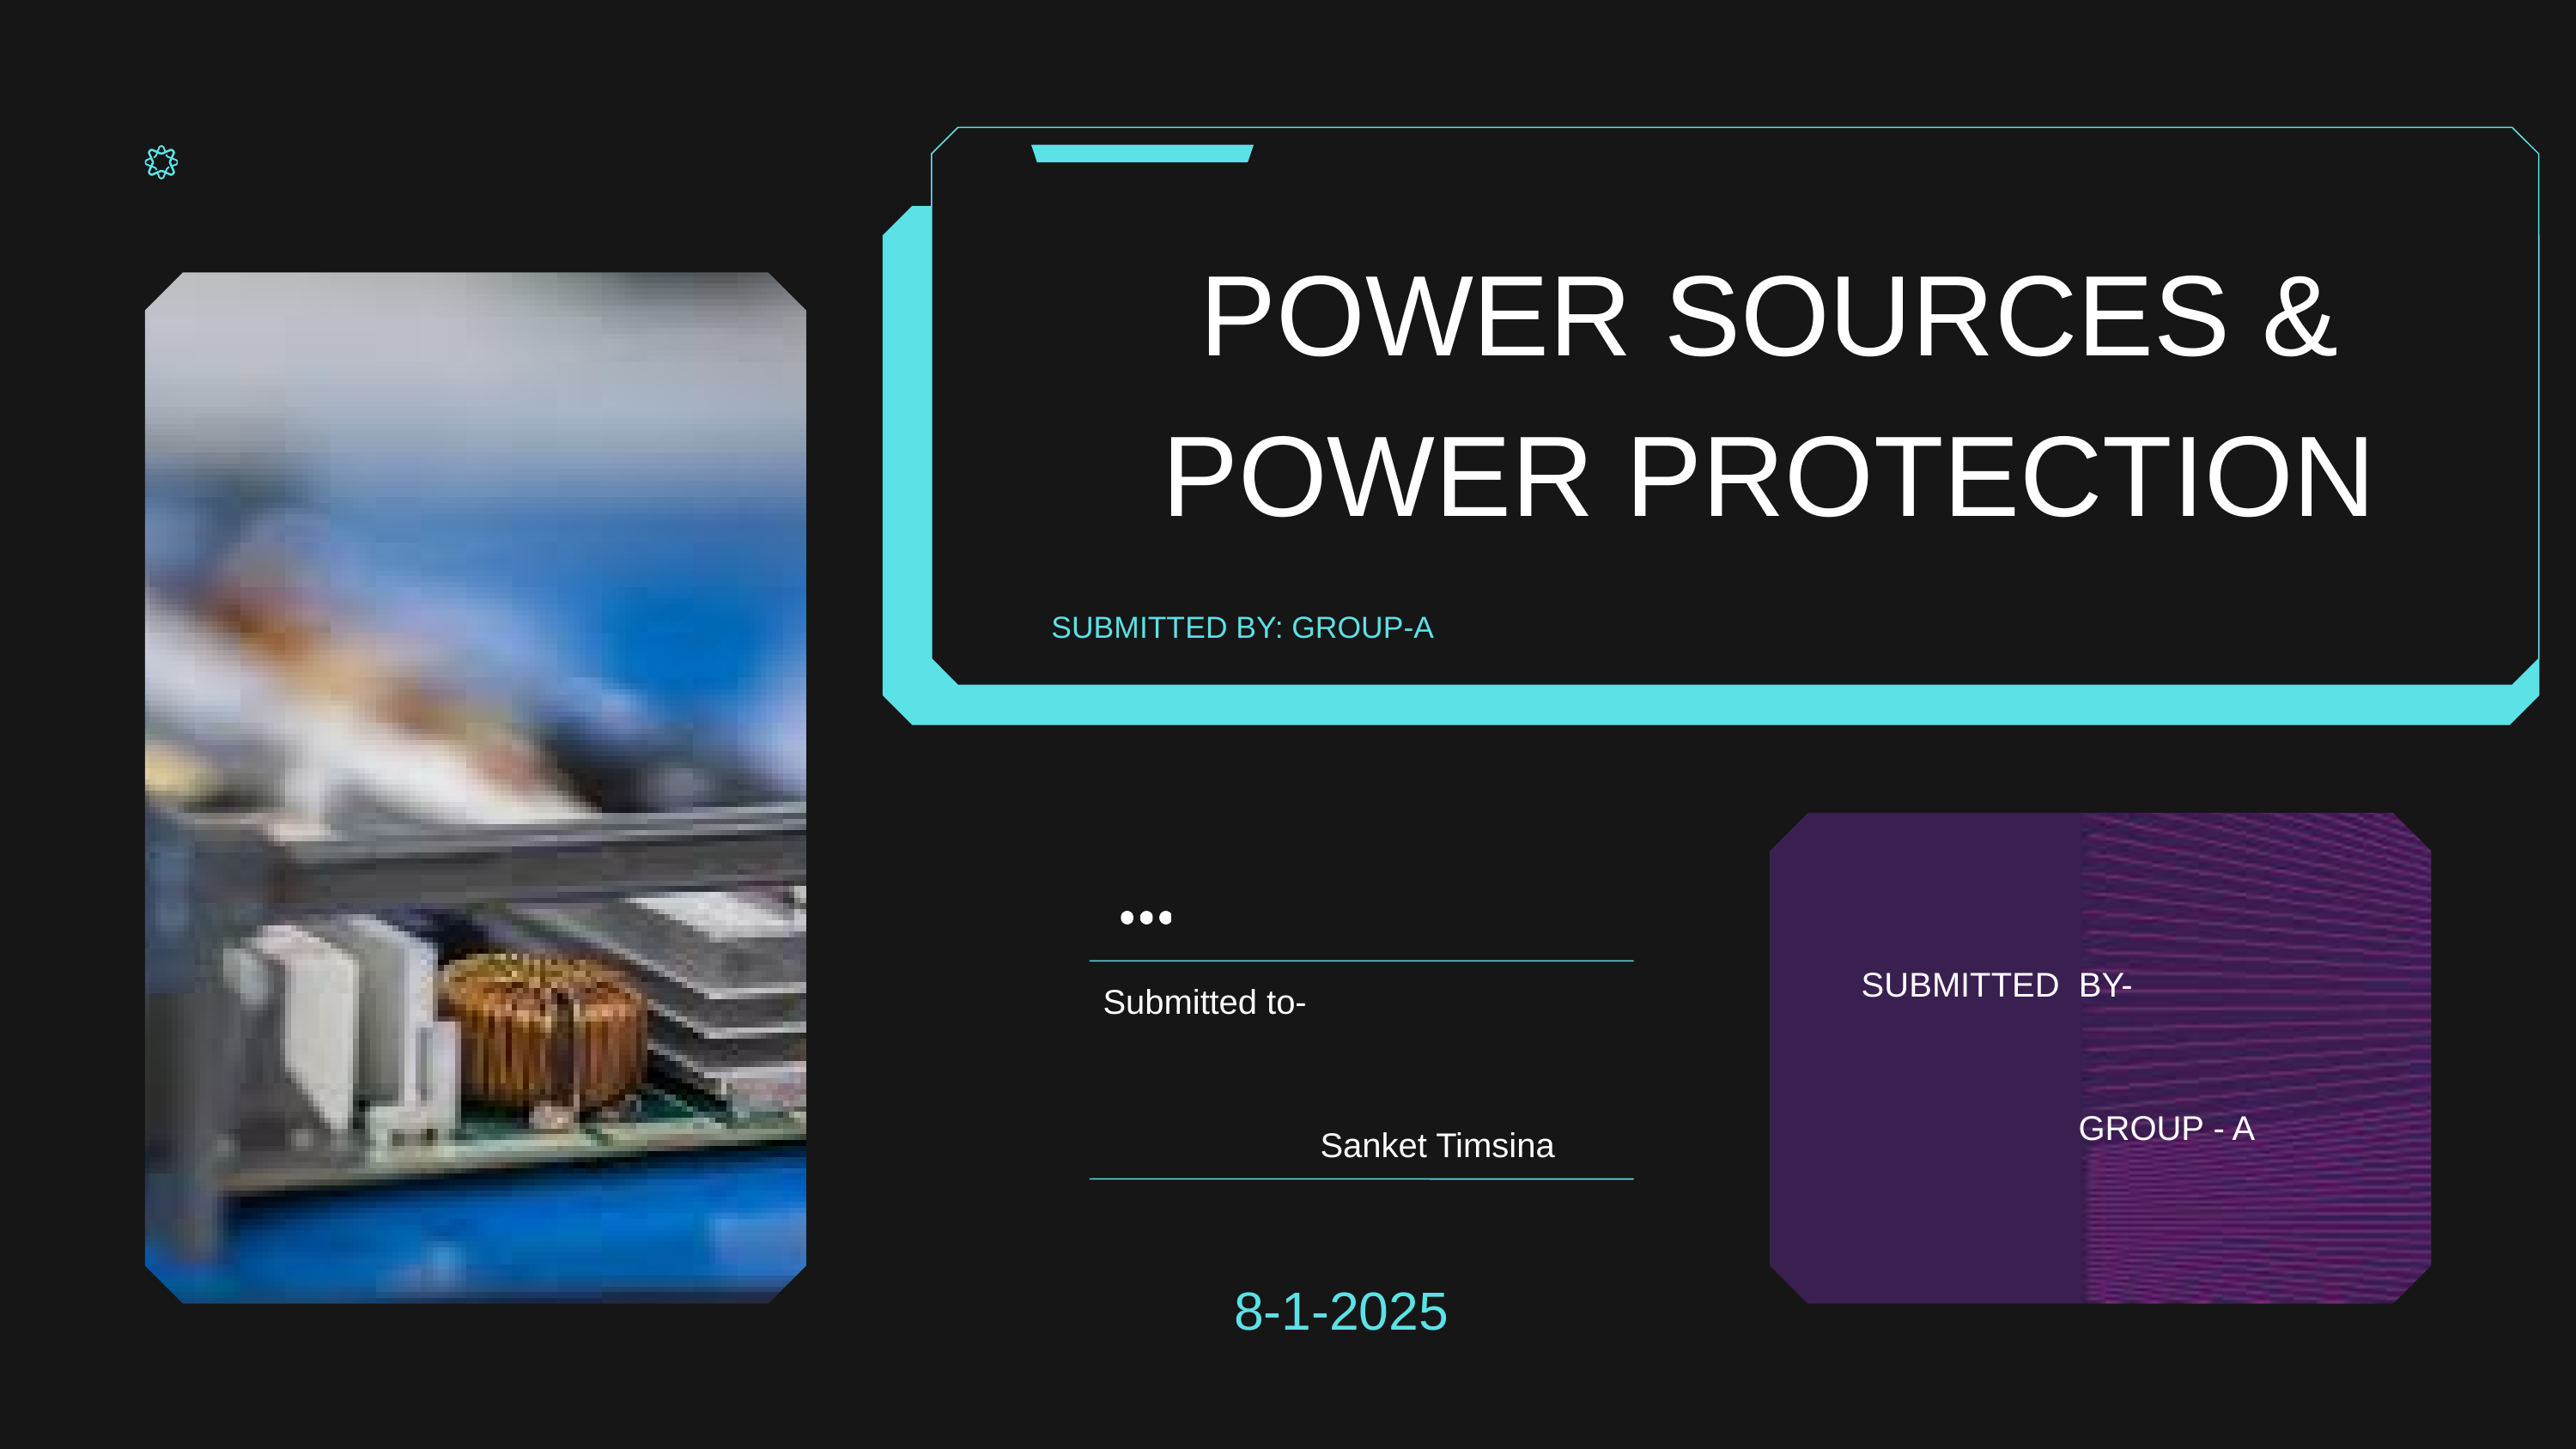

POWER SOURCES & POWER PROTECTION

SUBMITTED BY: GROUP-A

          SUBMITTED  BY-

                                 GROUP - A

          Submitted to-

                                 Sanket Timsina

8-1-2025